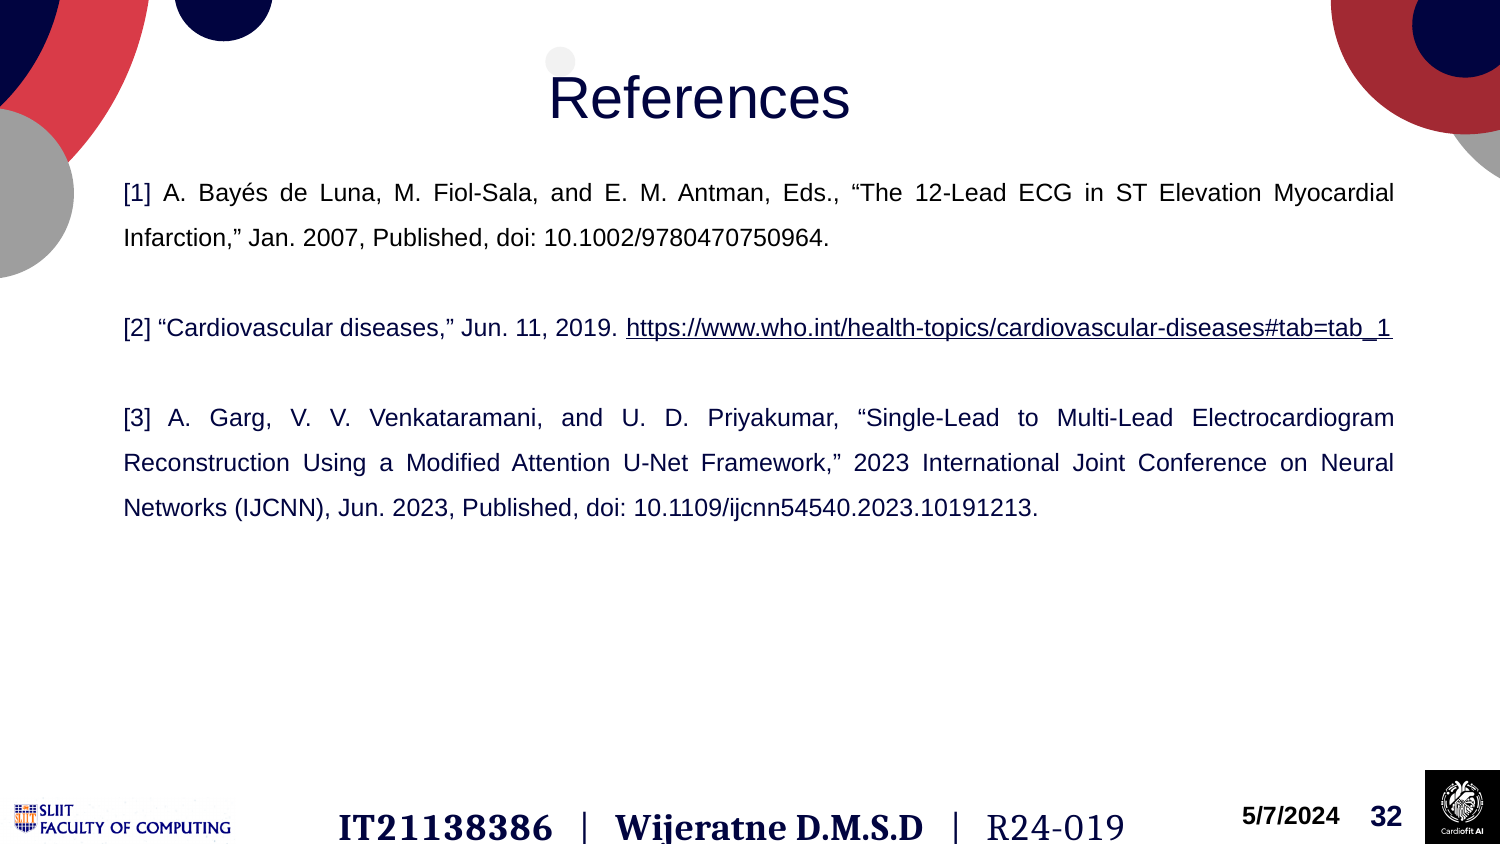

References

[1] A. Bayés de Luna, M. Fiol‐Sala, and E. M. Antman, Eds., “The 12‐Lead ECG in ST Elevation Myocardial Infarction,” Jan. 2007, Published, doi: 10.1002/9780470750964.

[2] “Cardiovascular diseases,” Jun. 11, 2019. https://www.who.int/health-topics/cardiovascular-diseases#tab=tab_1

[3] A. Garg, V. V. Venkataramani, and U. D. Priyakumar, “Single-Lead to Multi-Lead Electrocardiogram Reconstruction Using a Modified Attention U-Net Framework,” 2023 International Joint Conference on Neural Networks (IJCNN), Jun. 2023, Published, doi: 10.1109/ijcnn54540.2023.10191213.
IT21138386   |   Wijeratne D.M.S.D   |   R24-019